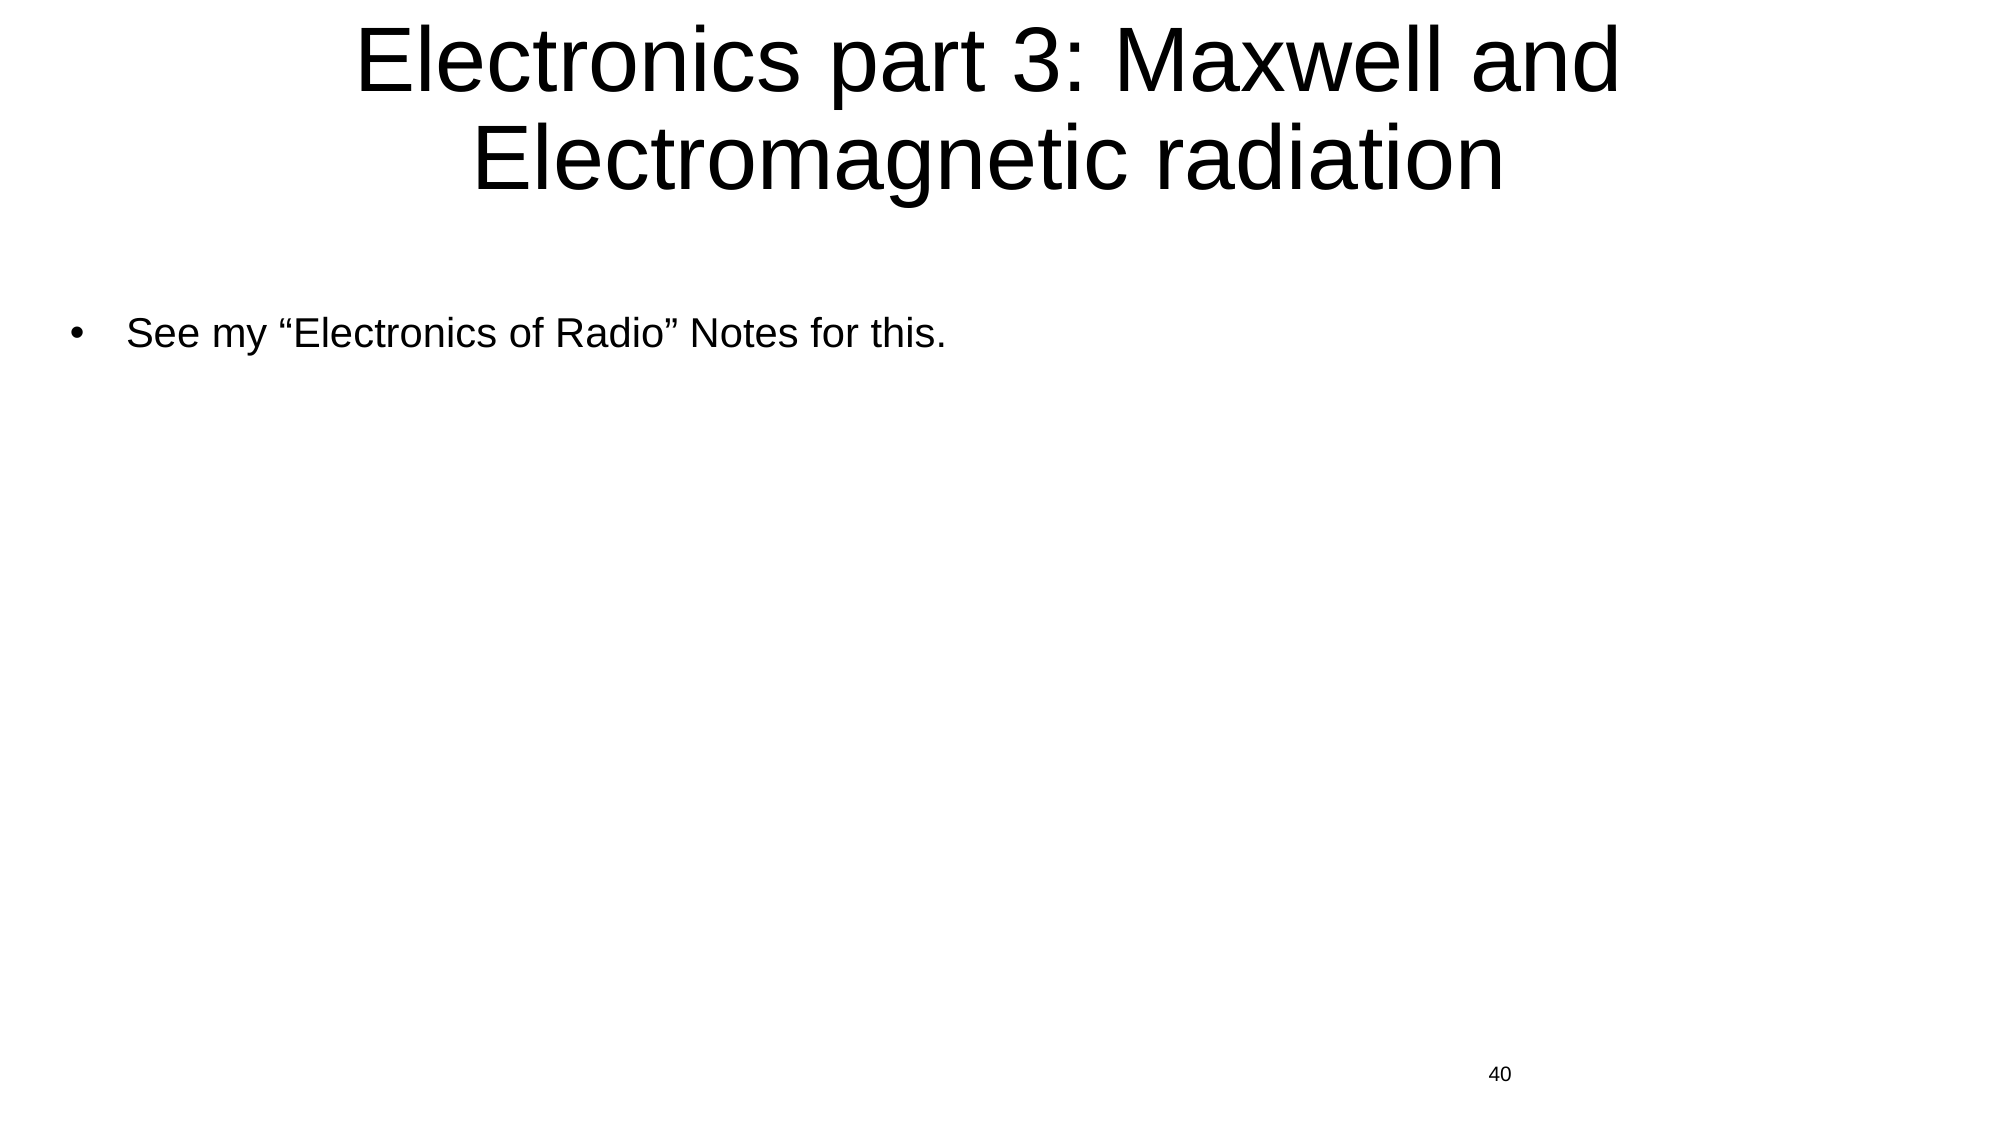

# Electronics part 3: Maxwell and Electromagnetic radiation
See my “Electronics of Radio” Notes for this.
40